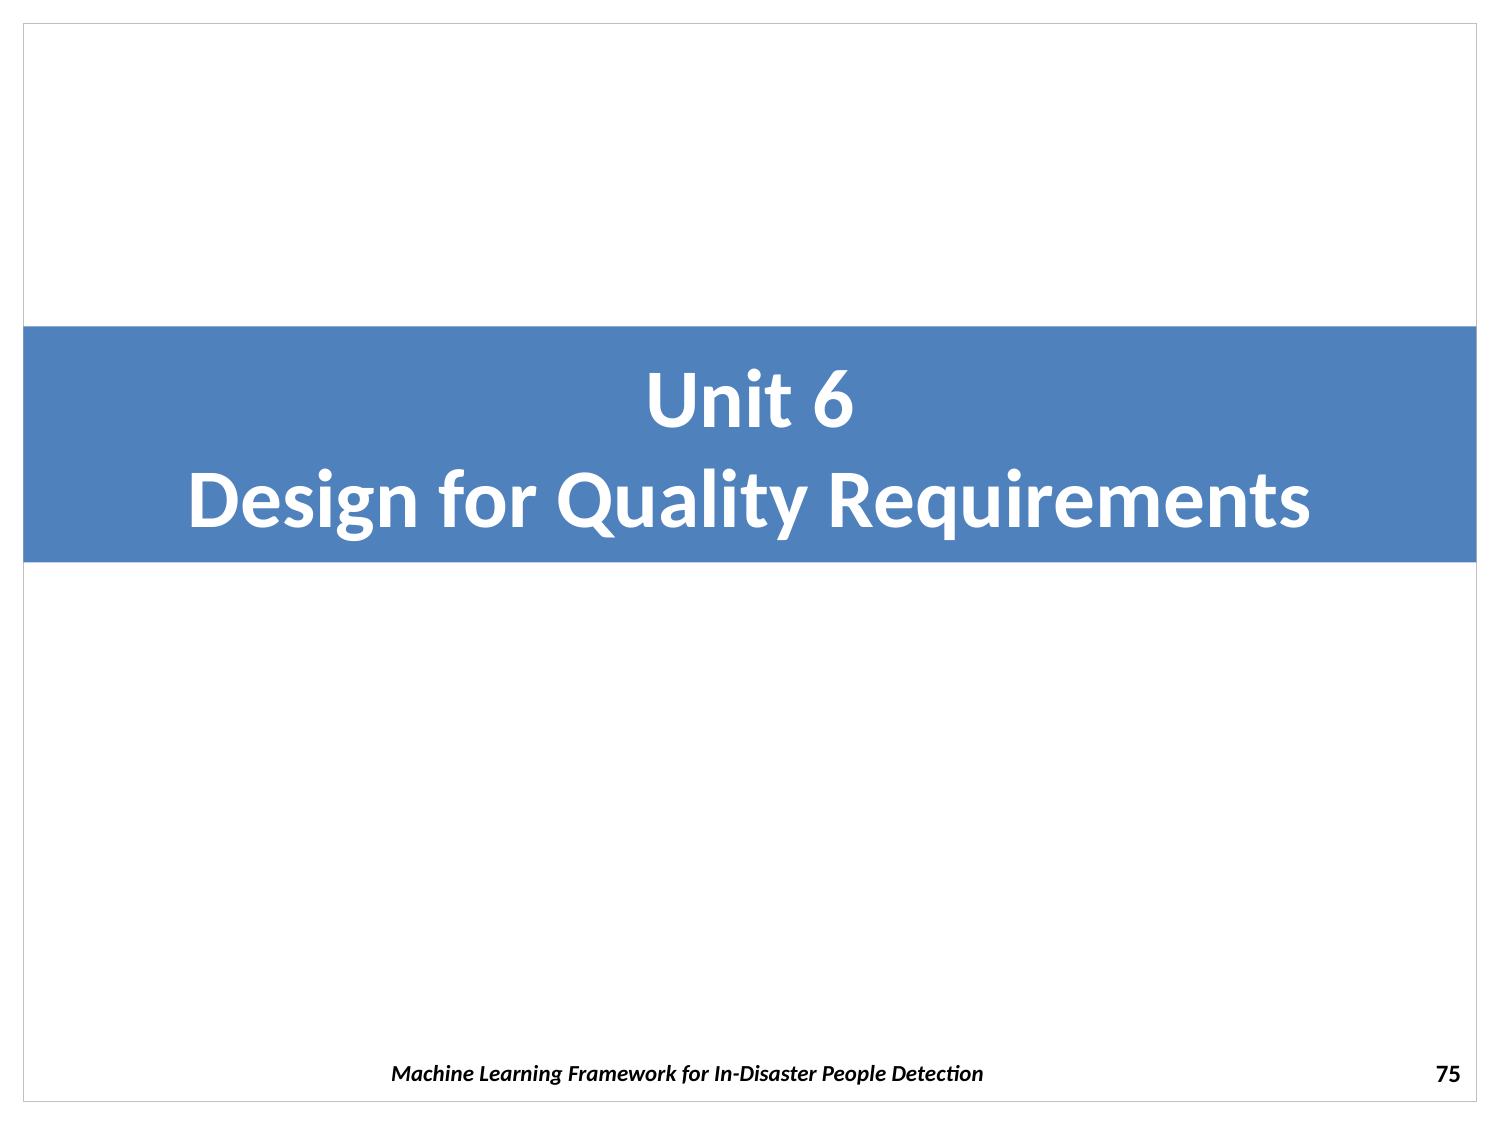

# Unit 6 Design for Quality Requirements

Machine Learning Framework for In-Disaster People Detection
75